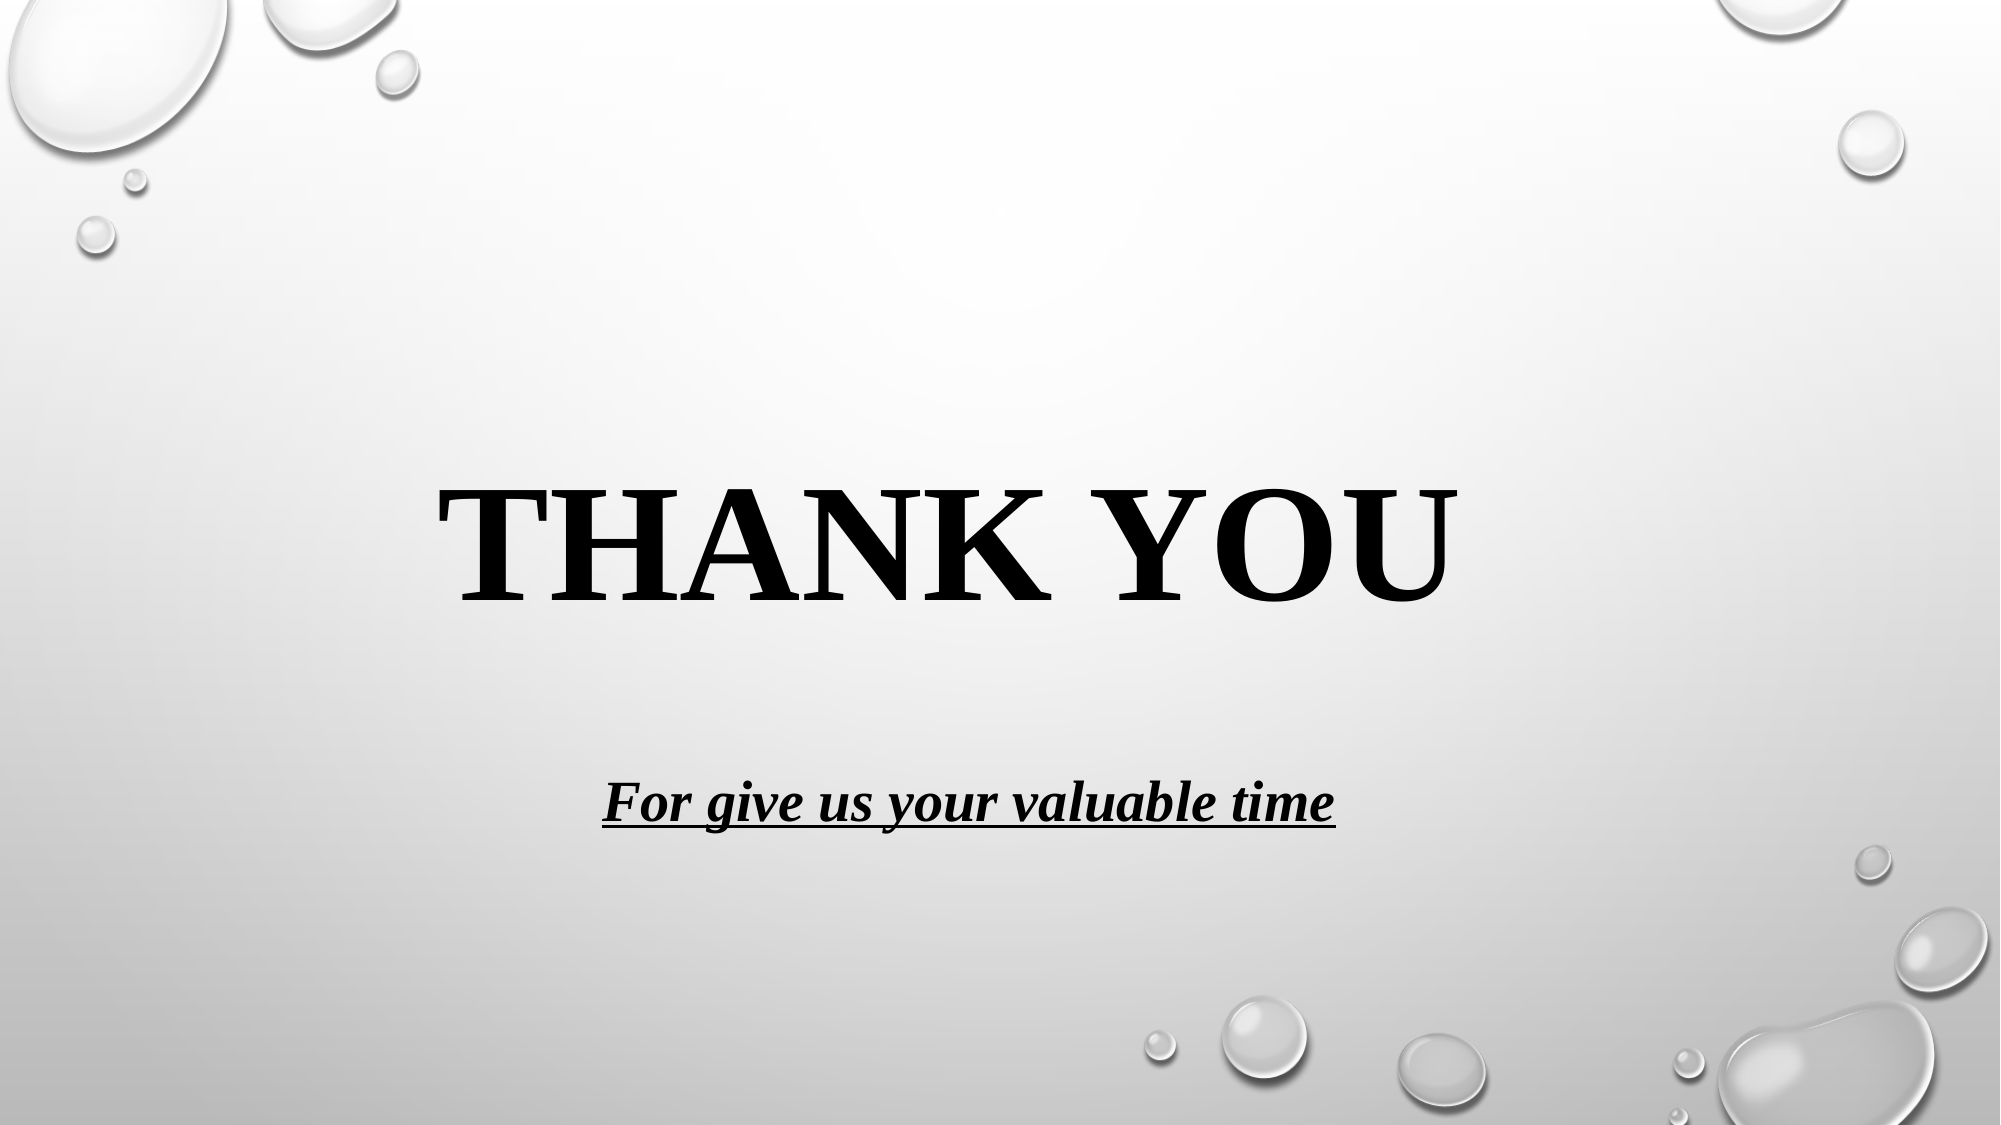

# Thank you
For give us your valuable time